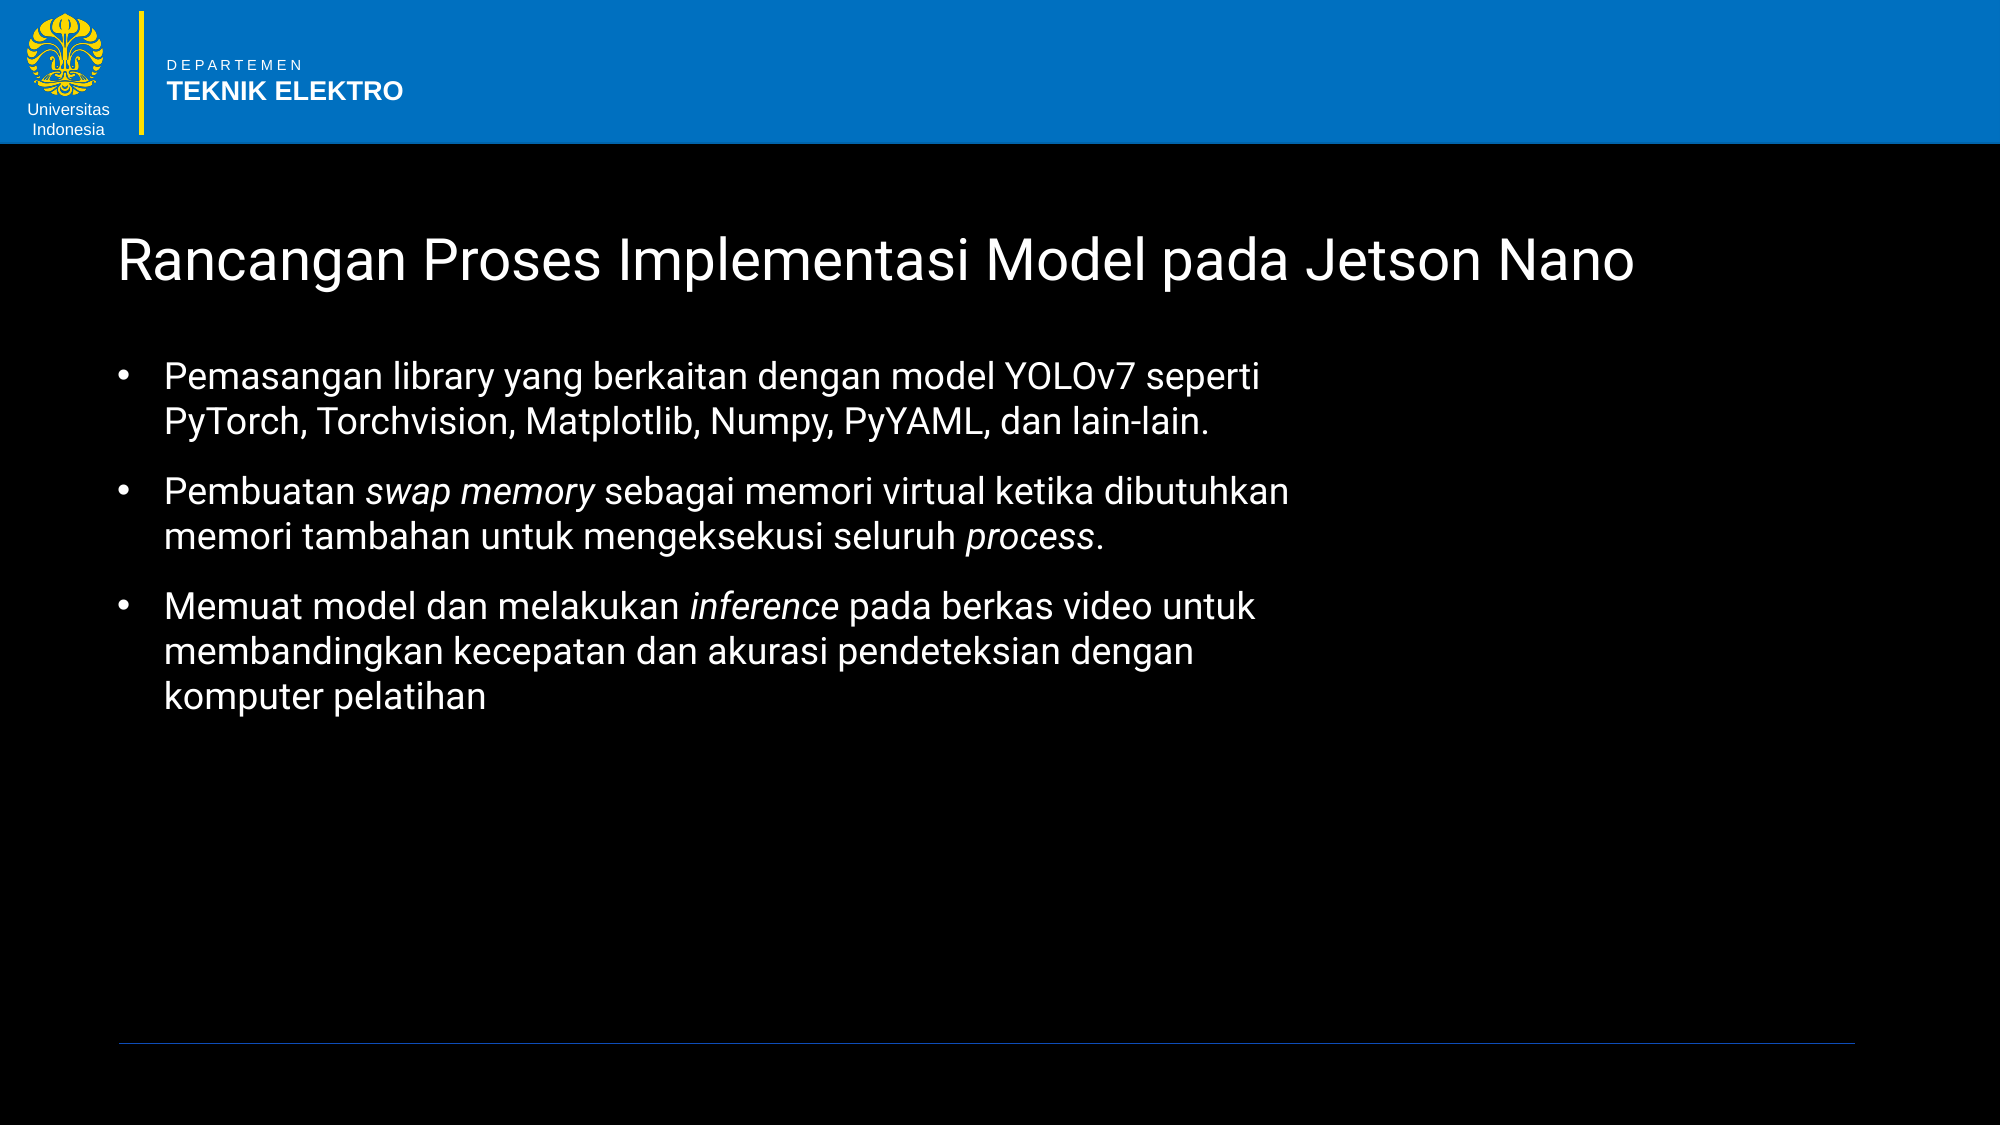

Rancangan Proses Implementasi Model pada Jetson Nano
Pemasangan library yang berkaitan dengan model YOLOv7 seperti PyTorch, Torchvision, Matplotlib, Numpy, PyYAML, dan lain-lain.
Pembuatan swap memory sebagai memori virtual ketika dibutuhkan memori tambahan untuk mengeksekusi seluruh process.
Memuat model dan melakukan inference pada berkas video untuk membandingkan kecepatan dan akurasi pendeteksian dengan komputer pelatihan